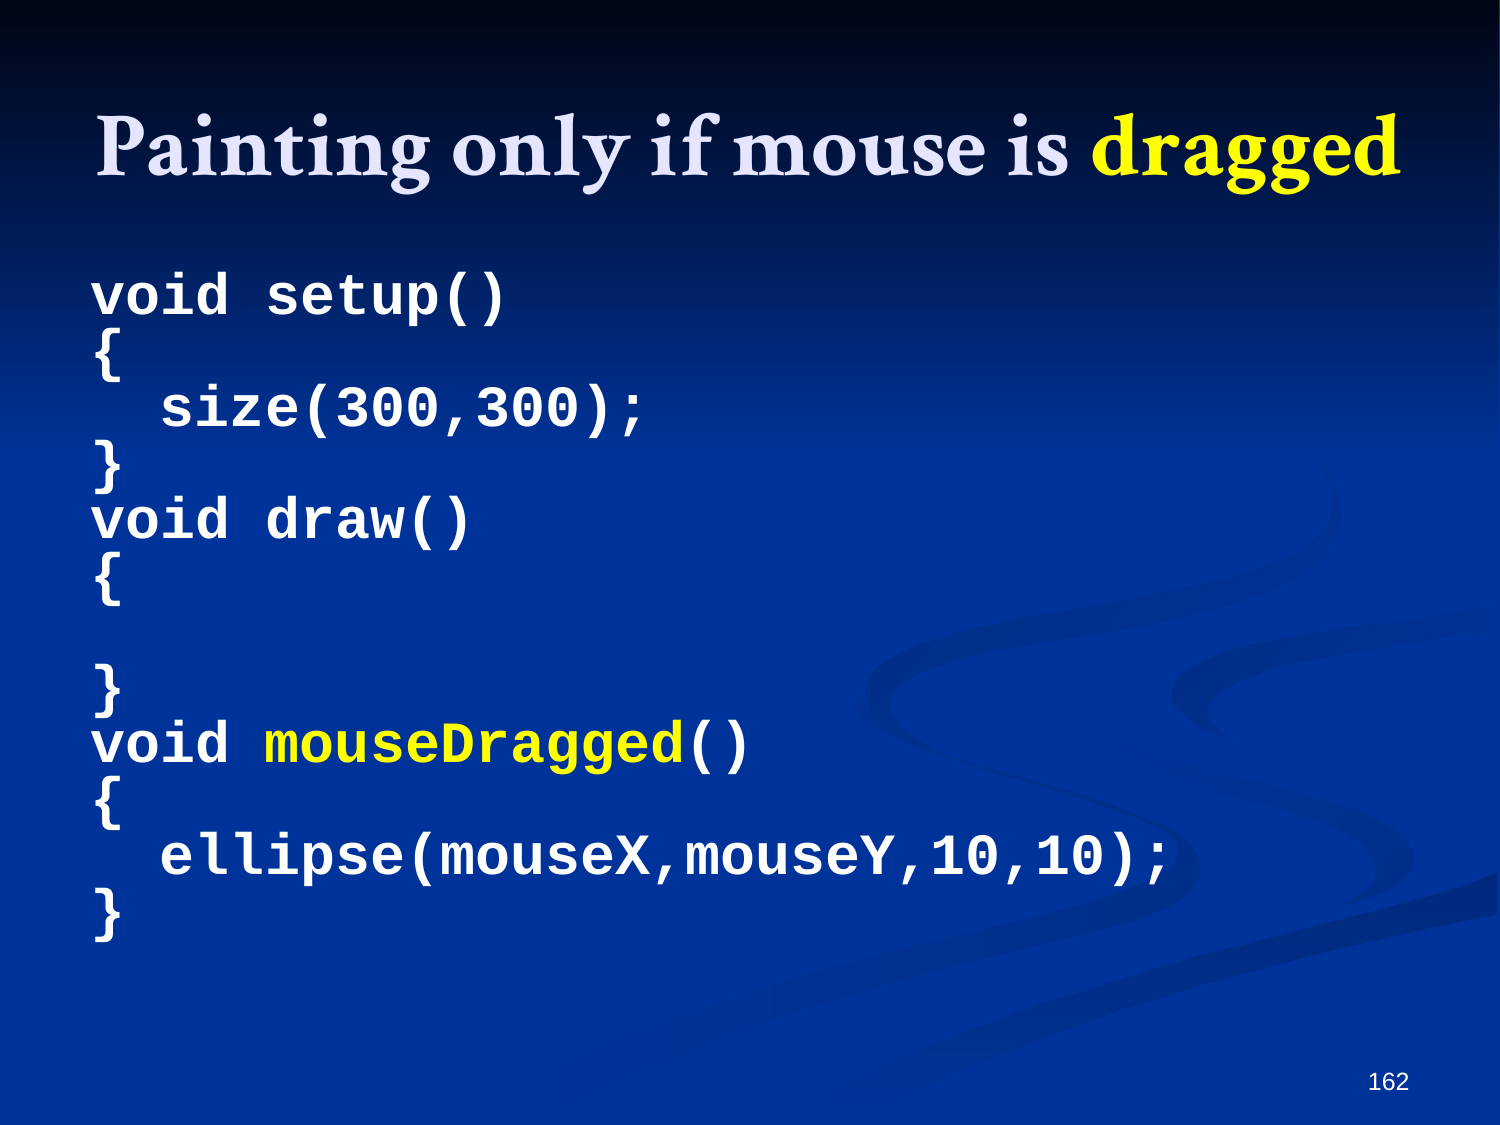

# Painting only if mouse is dragged
void setup()
{
  size(300,300);
}
void draw()
{

}
void mouseDragged()
{
  ellipse(mouseX,mouseY,10,10);
}
162